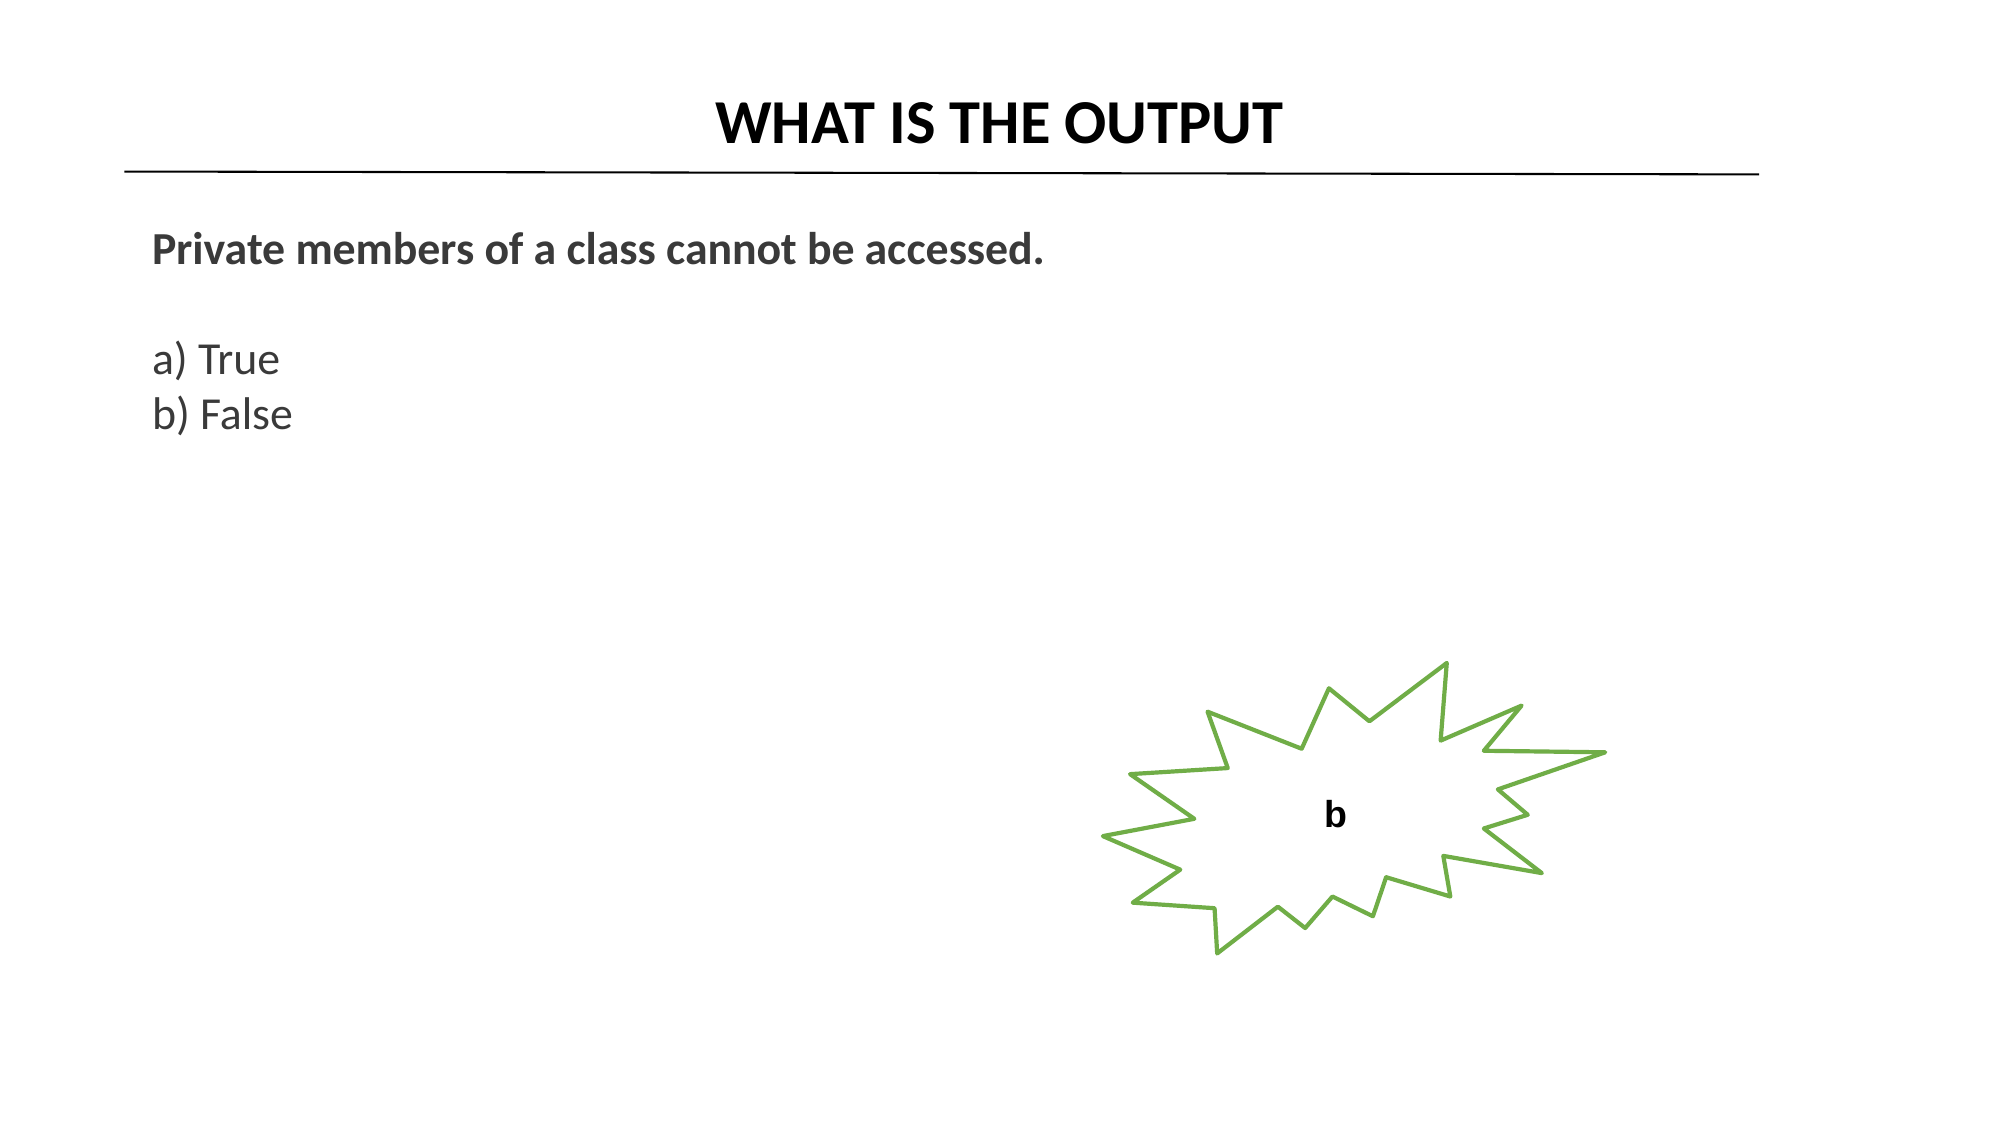

WHAT IS THE OUTPUT
Private members of a class cannot be accessed.
a) True
b) False
b